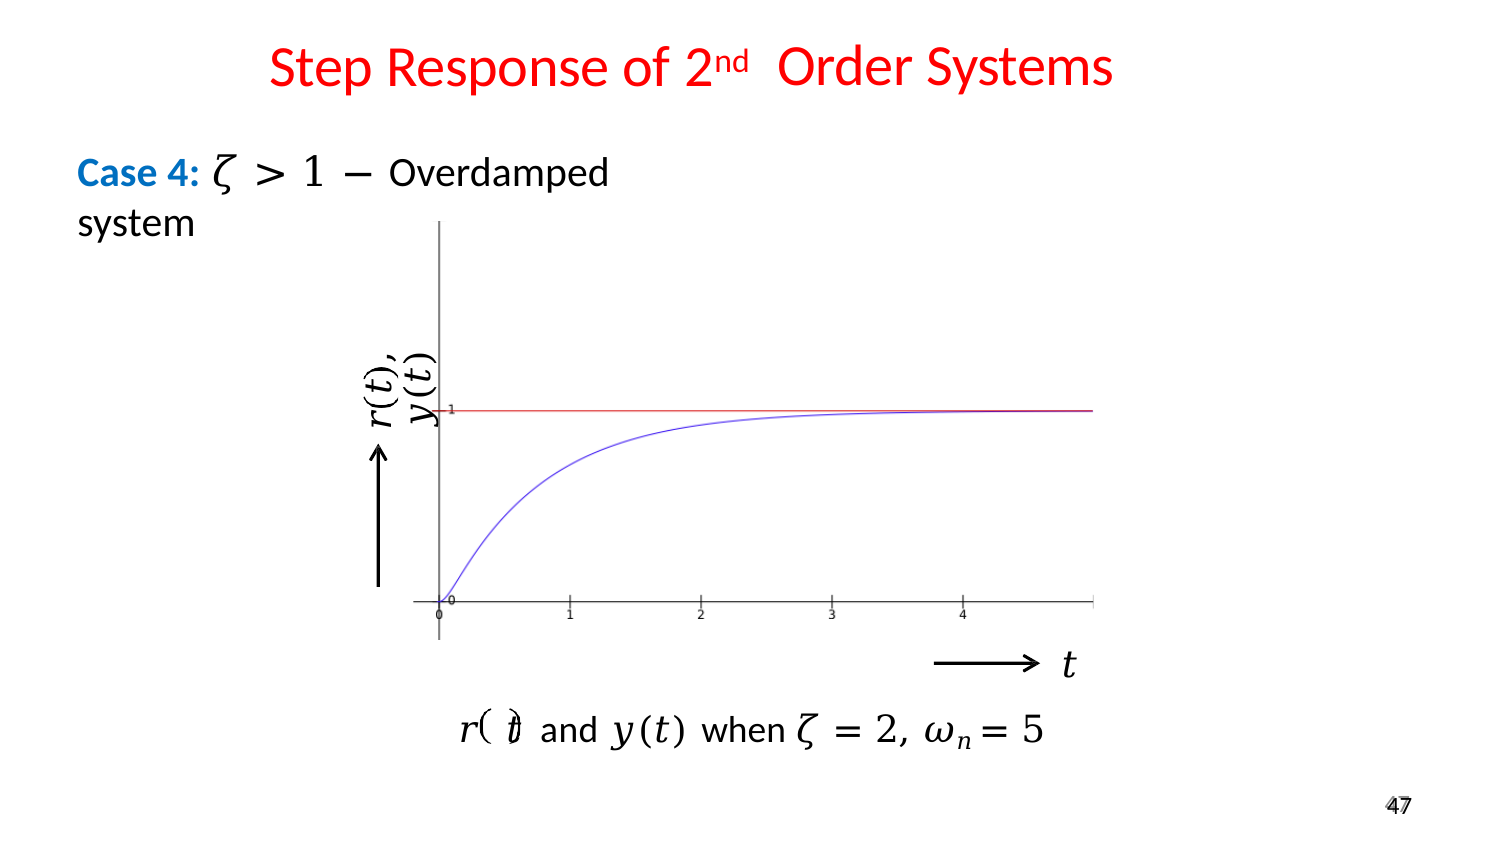

# Step Response of 2nd
Order Systems
Case 4: 𝜁 > 1 − Overdamped system

𝑟 𝑡 , 𝑦(𝑡)

𝑡
𝑟  𝑡	and 𝑦(𝑡) when 𝜁 = 2, 𝜔𝑛 = 5

47
47